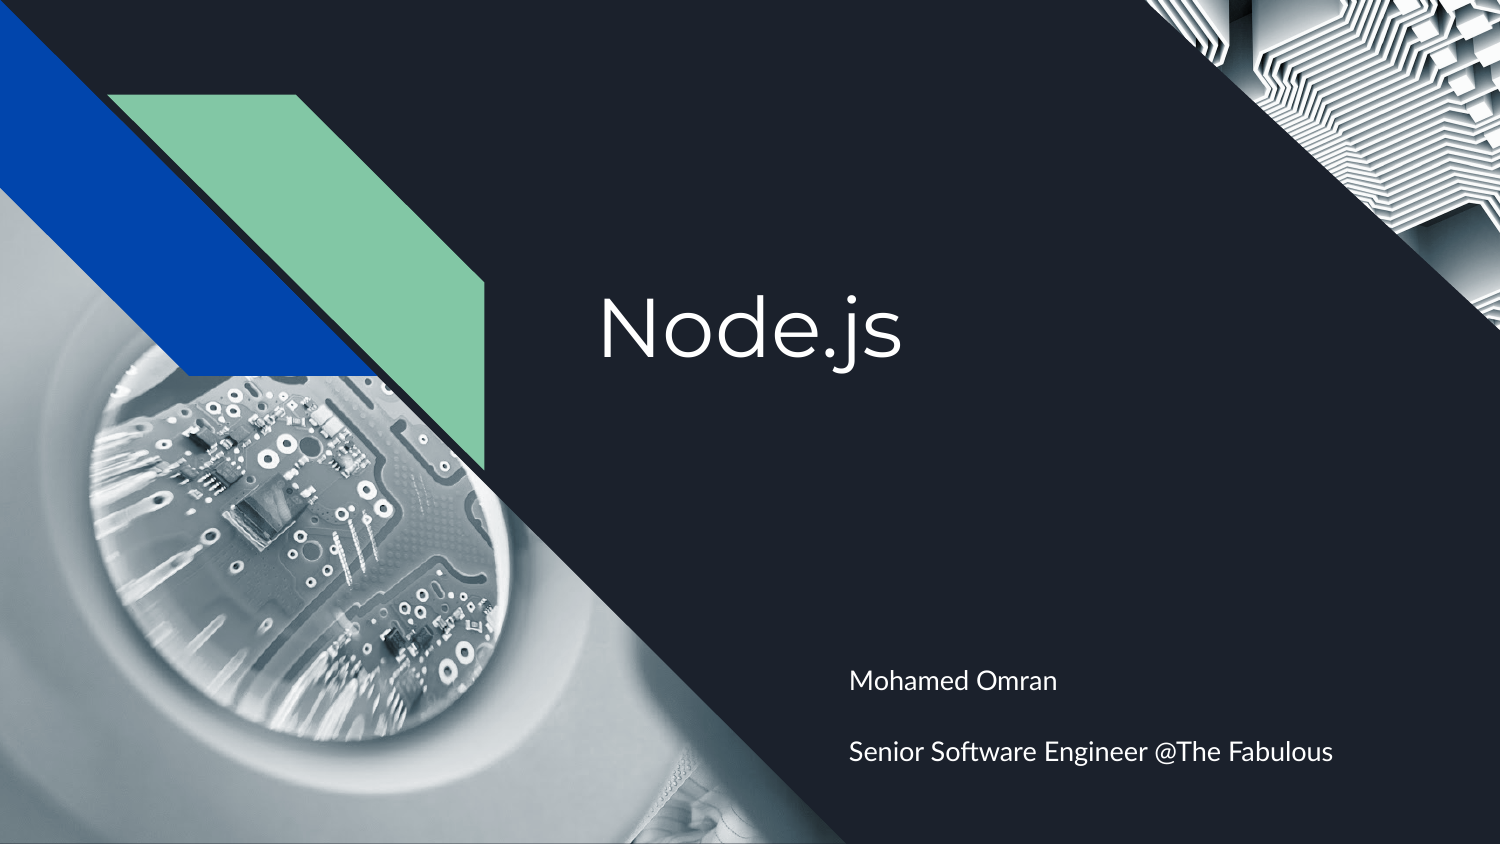

# Node.js
Mohamed Omran
Senior Software Engineer @The Fabulous